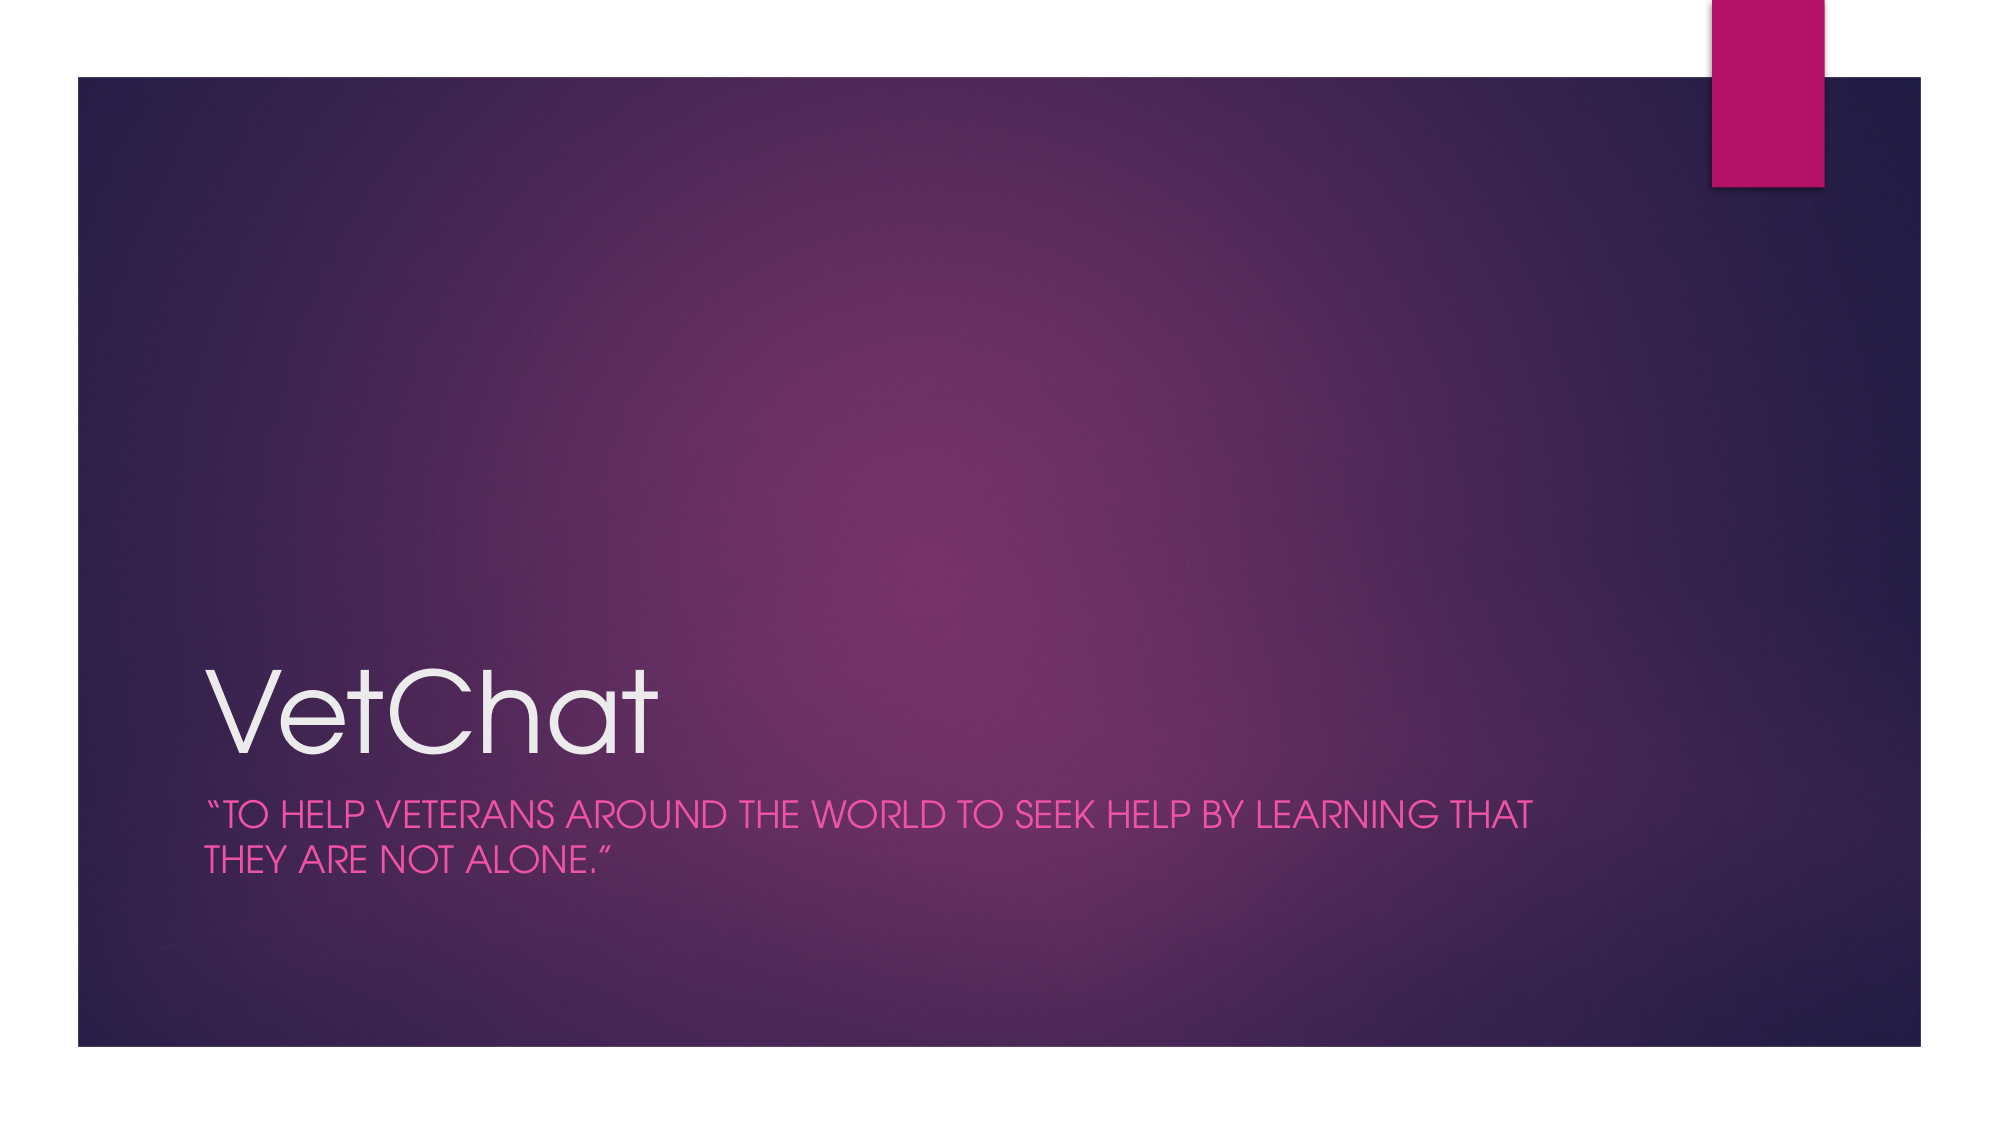

# VetChat
“To help veterans around the world to seek help by learning that they are not alone.”